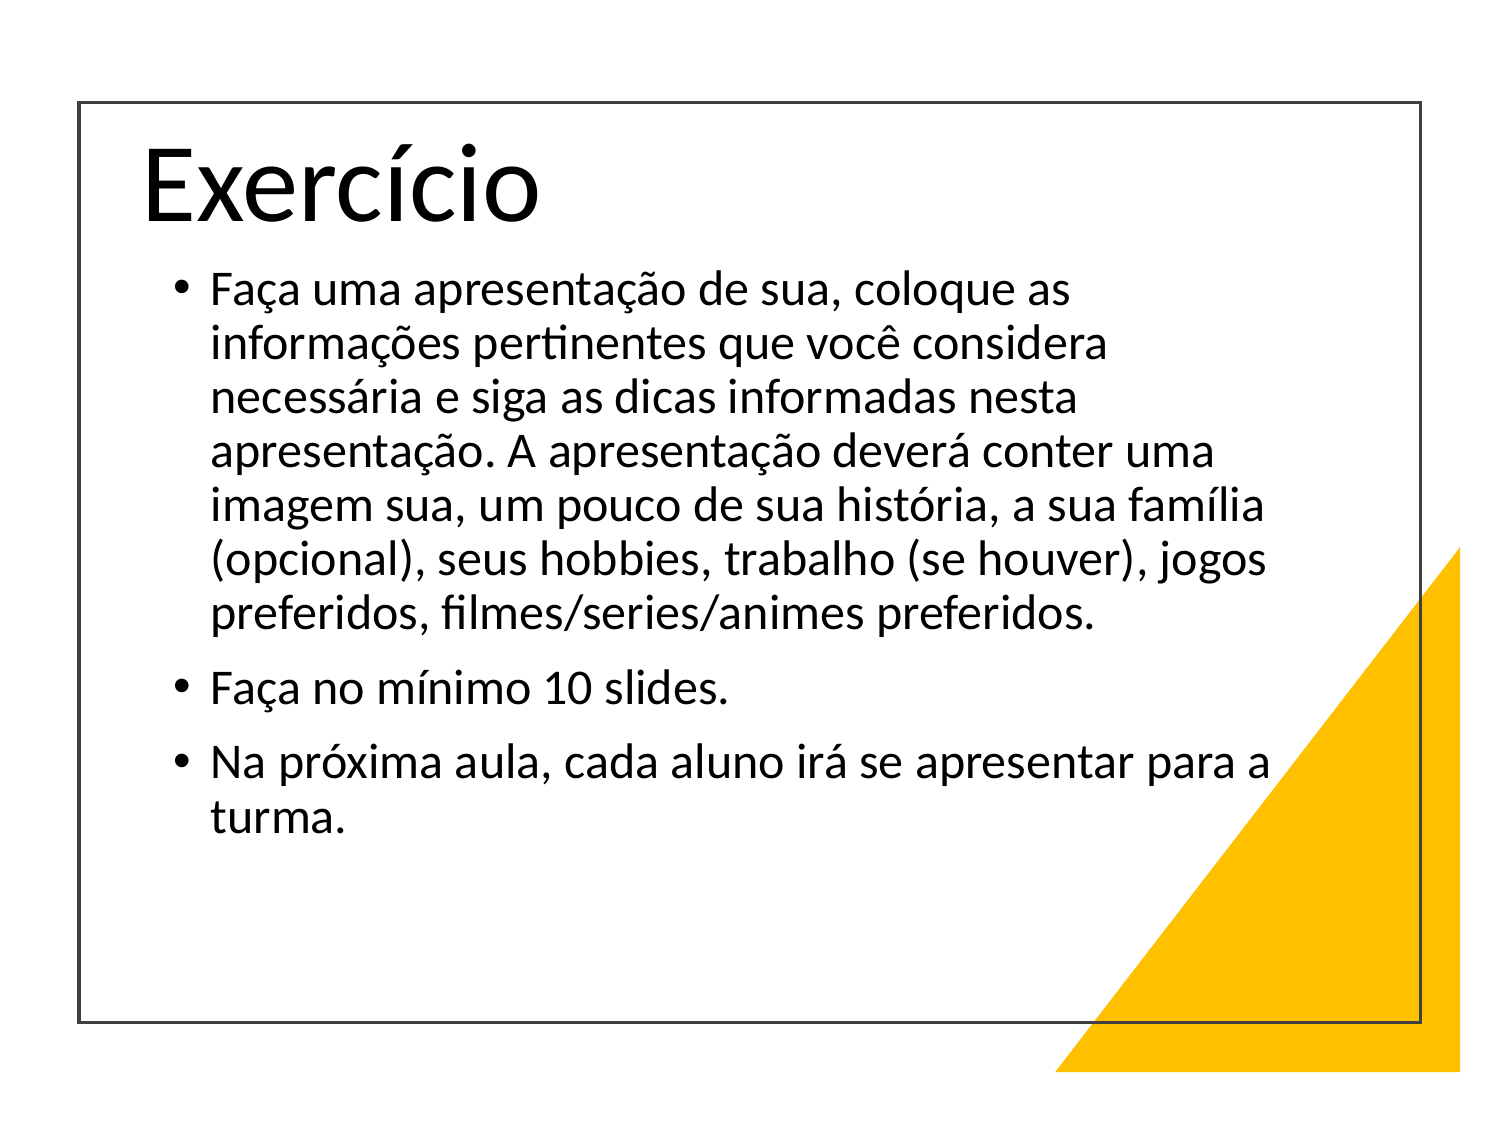

# Exercício

Faça uma apresentação de sua, coloque as informações pertinentes que você considera necessária e siga as dicas informadas nesta apresentação. A apresentação deverá conter uma imagem sua, um pouco de sua história, a sua família (opcional), seus hobbies, trabalho (se houver), jogos preferidos, filmes/series/animes preferidos.
Faça no mínimo 10 slides.
Na próxima aula, cada aluno irá se apresentar para a turma.